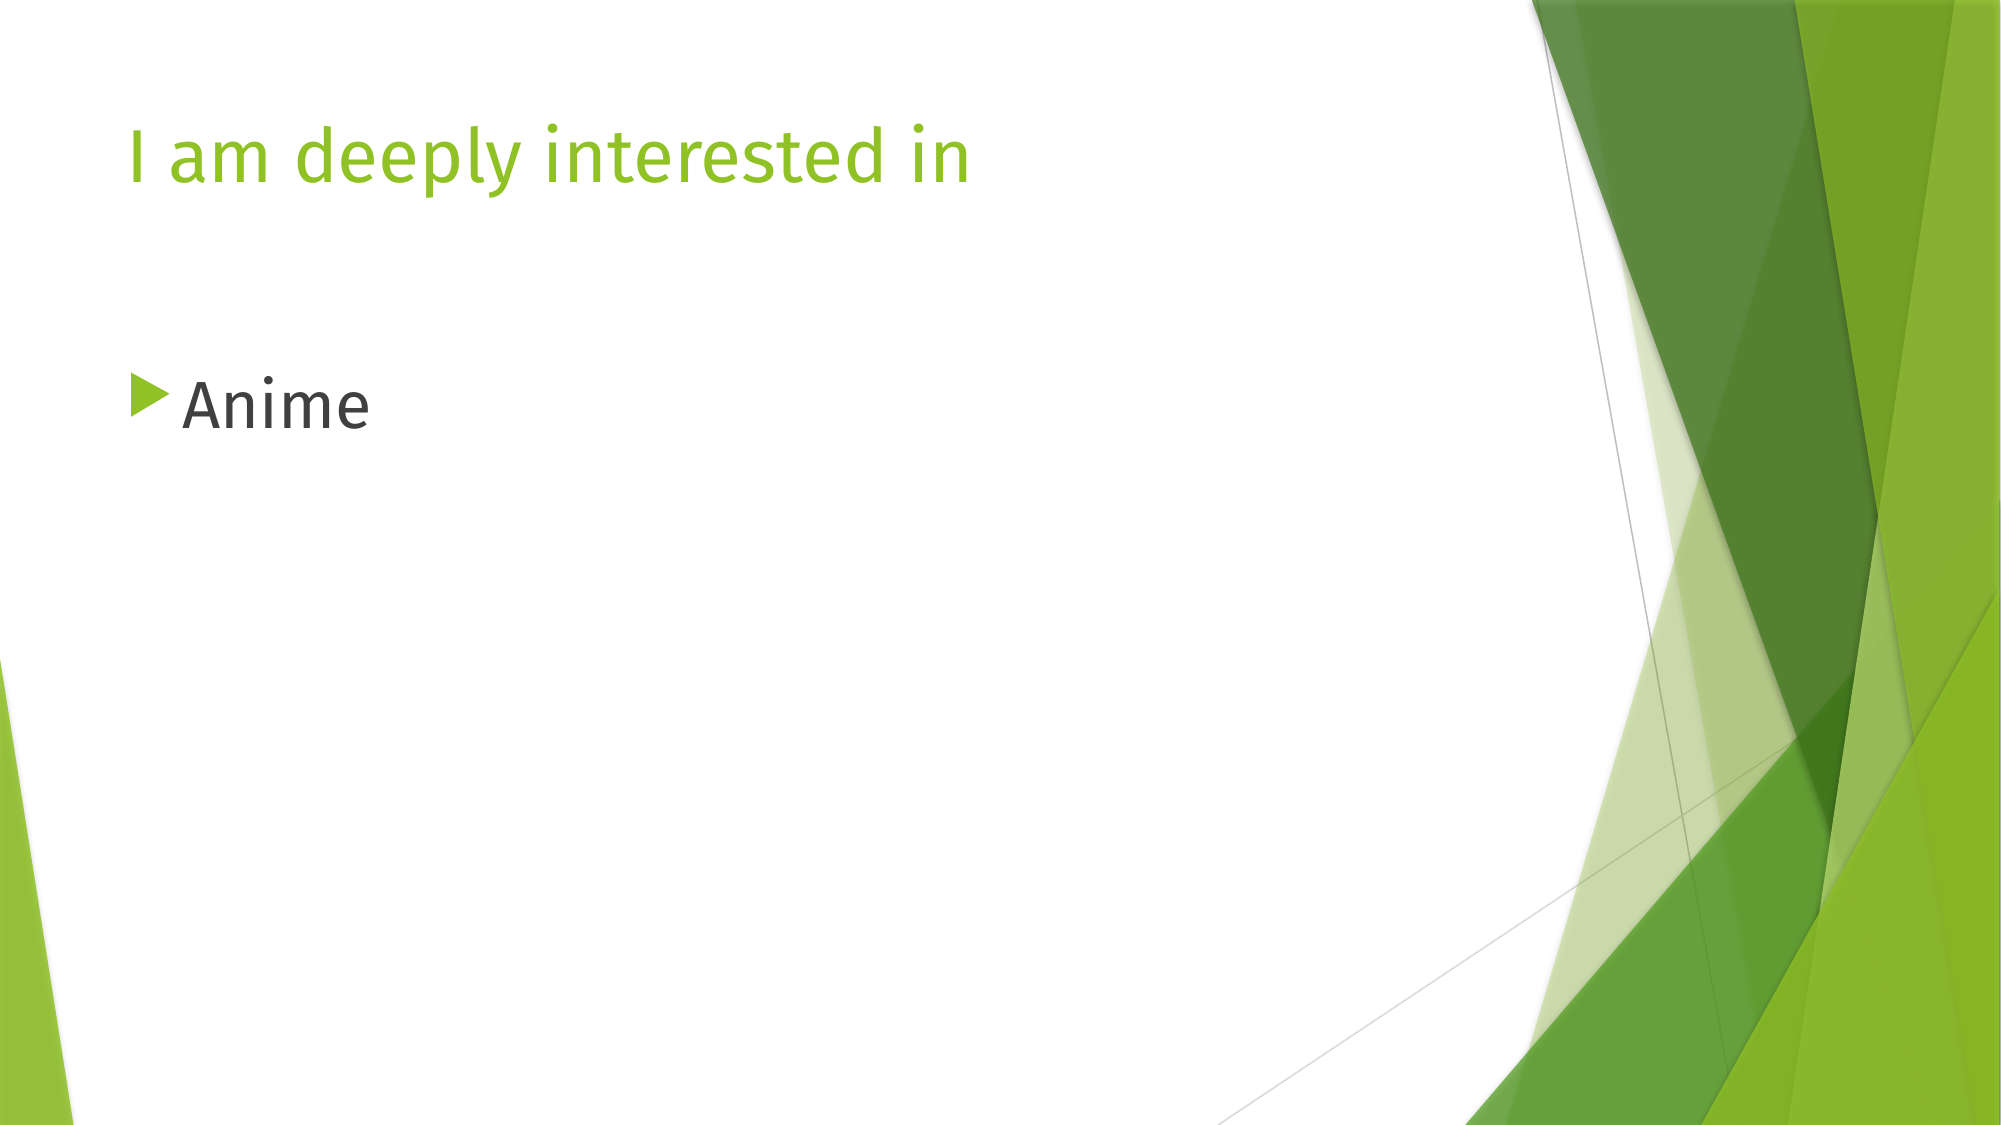

# I am deeply interested in
Anime